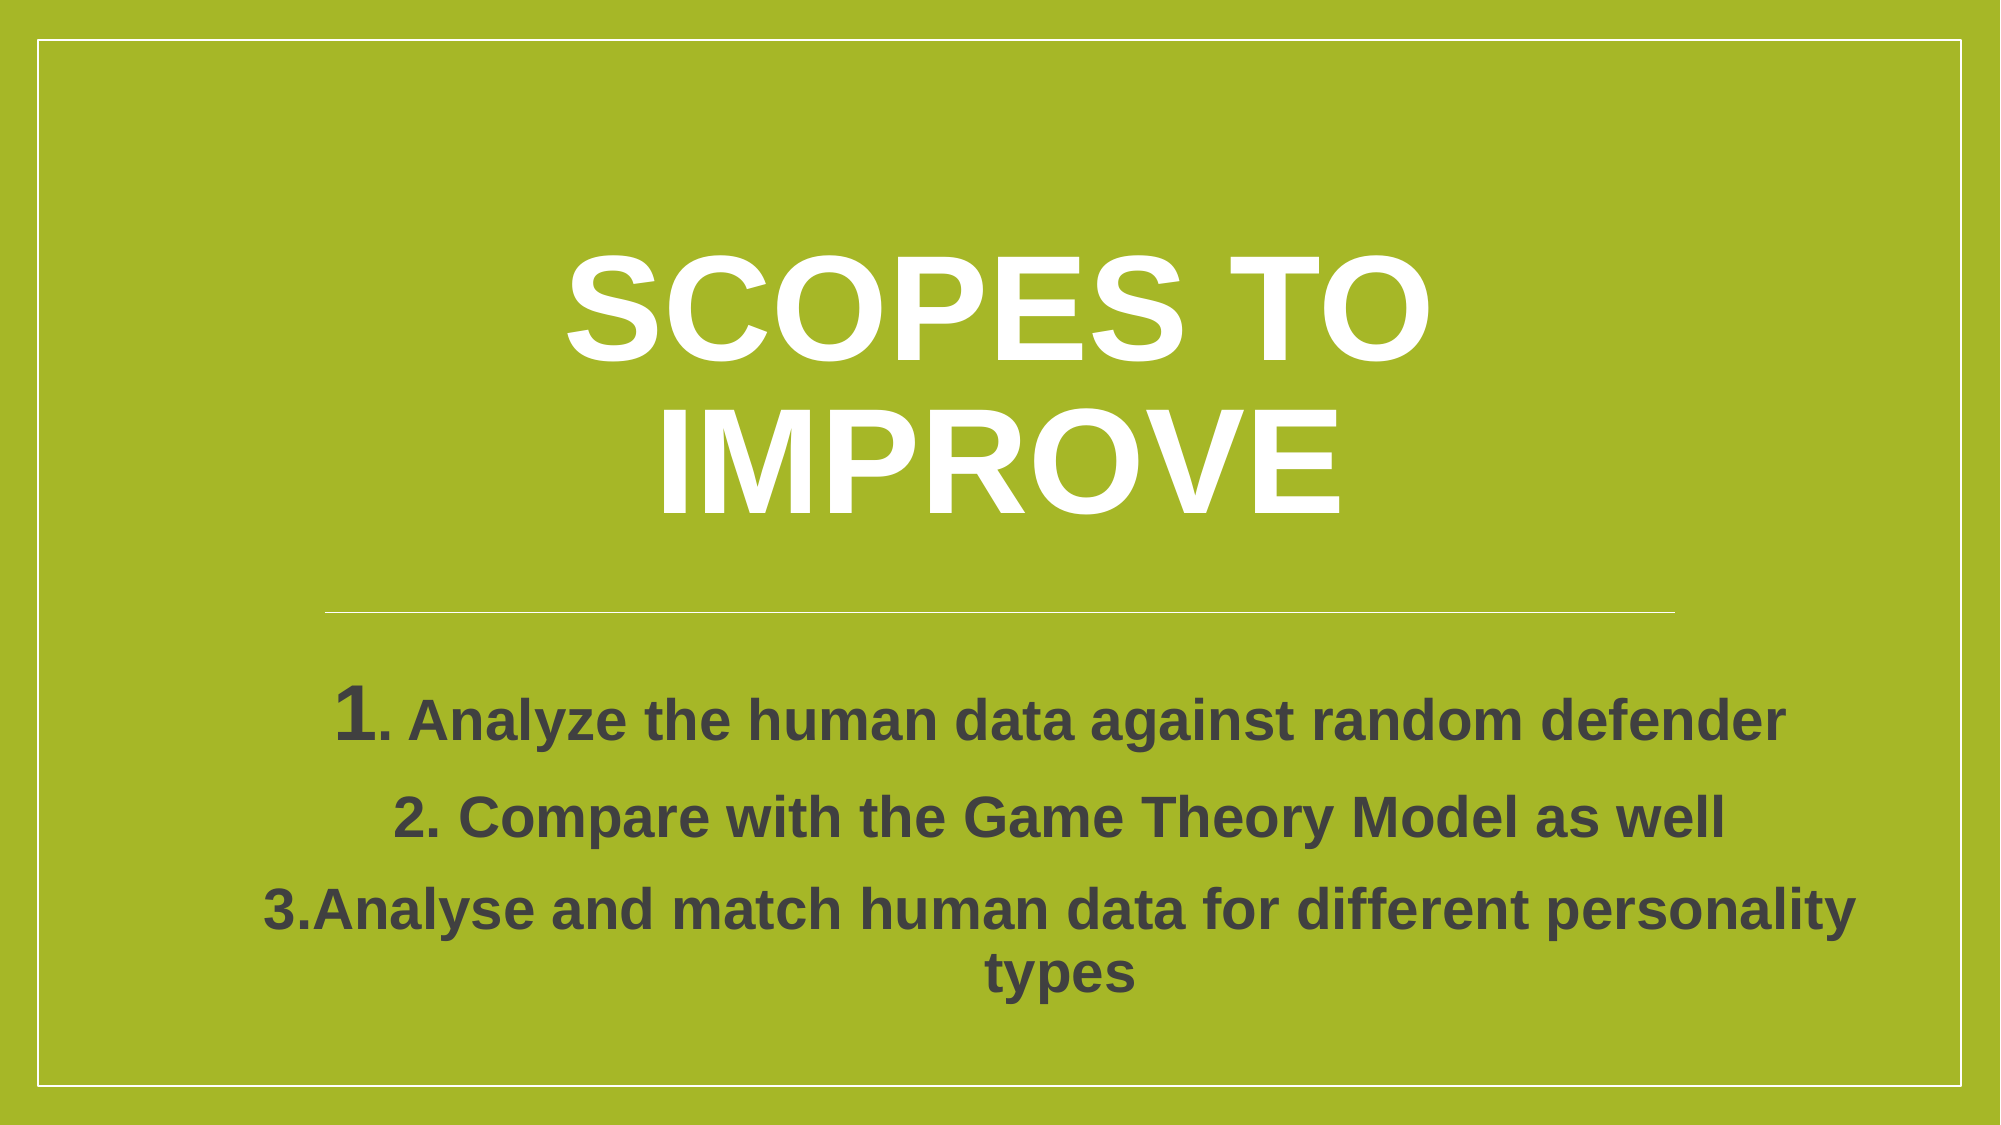

# Scopes to Improve
1. Analyze the human data against random defender
2. Compare with the Game Theory Model as well
3.Analyse and match human data for different personality types